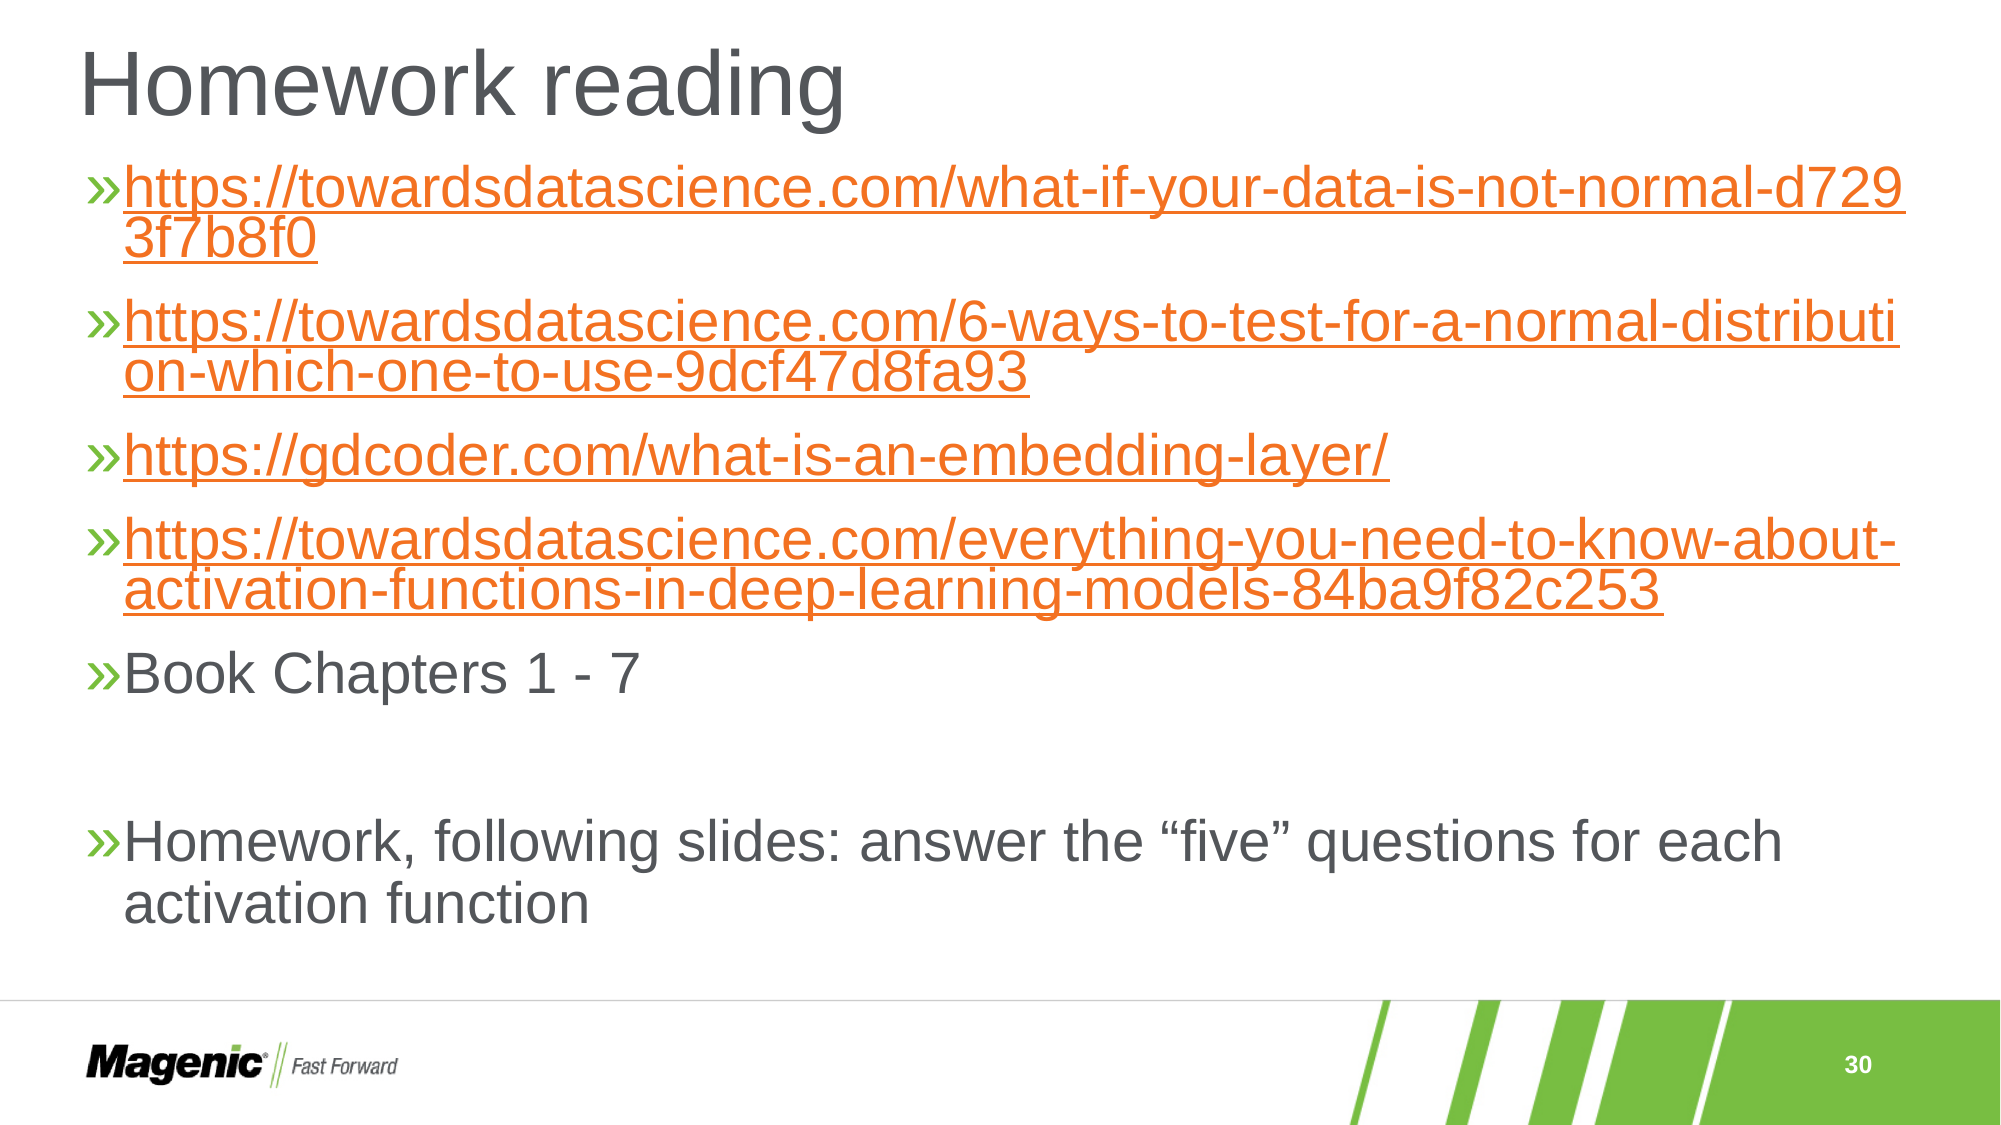

# Homework reading
https://towardsdatascience.com/what-if-your-data-is-not-normal-d7293f7b8f0
https://towardsdatascience.com/6-ways-to-test-for-a-normal-distribution-which-one-to-use-9dcf47d8fa93
https://gdcoder.com/what-is-an-embedding-layer/
https://towardsdatascience.com/everything-you-need-to-know-about-activation-functions-in-deep-learning-models-84ba9f82c253
Book Chapters 1 - 7

Homework, following slides: answer the “five” questions for each activation function